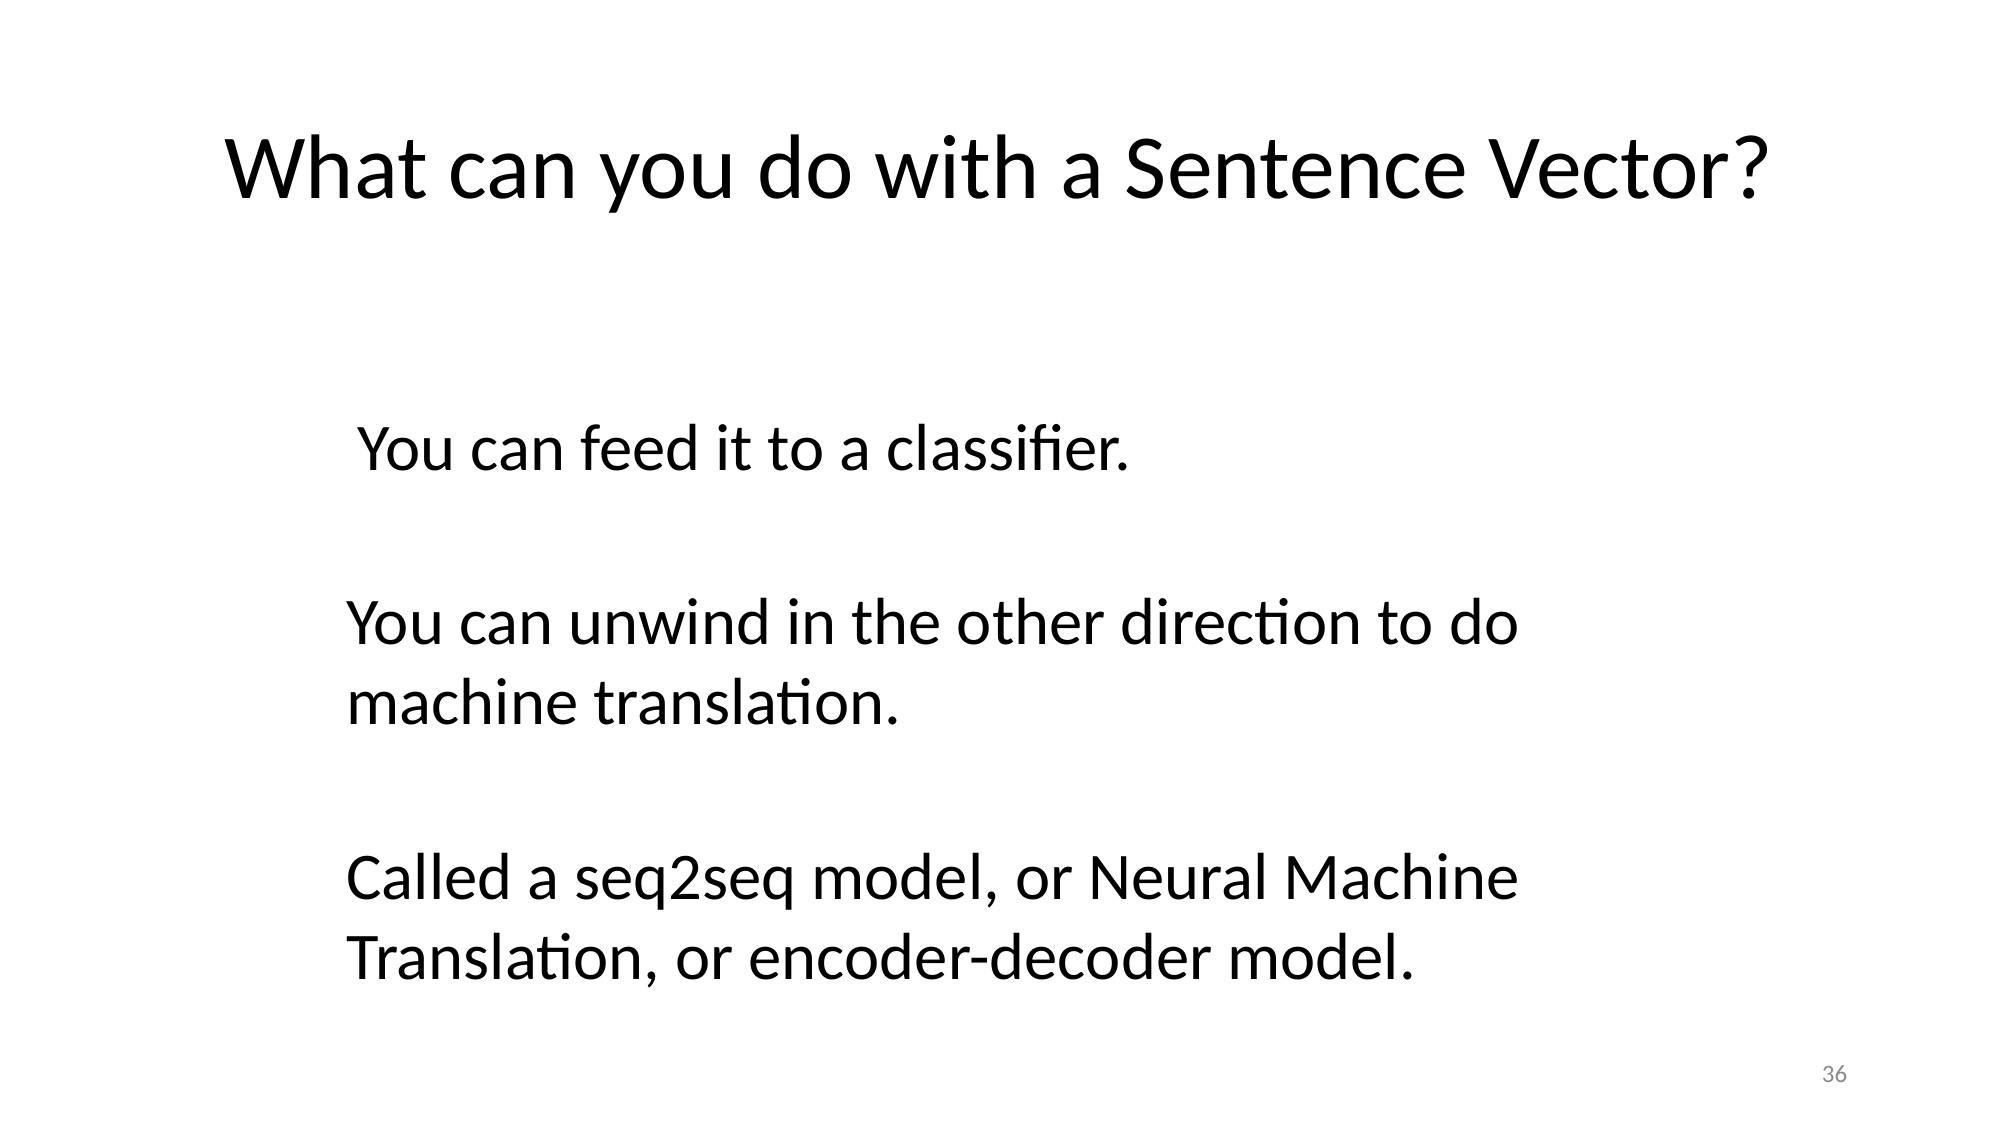

# What can you do with a Sentence Vector?
You can feed it to a classifier.
You can unwind in the other direction to do machine translation.
Called a seq2seq model, or Neural Machine Translation, or encoder-decoder model.
36